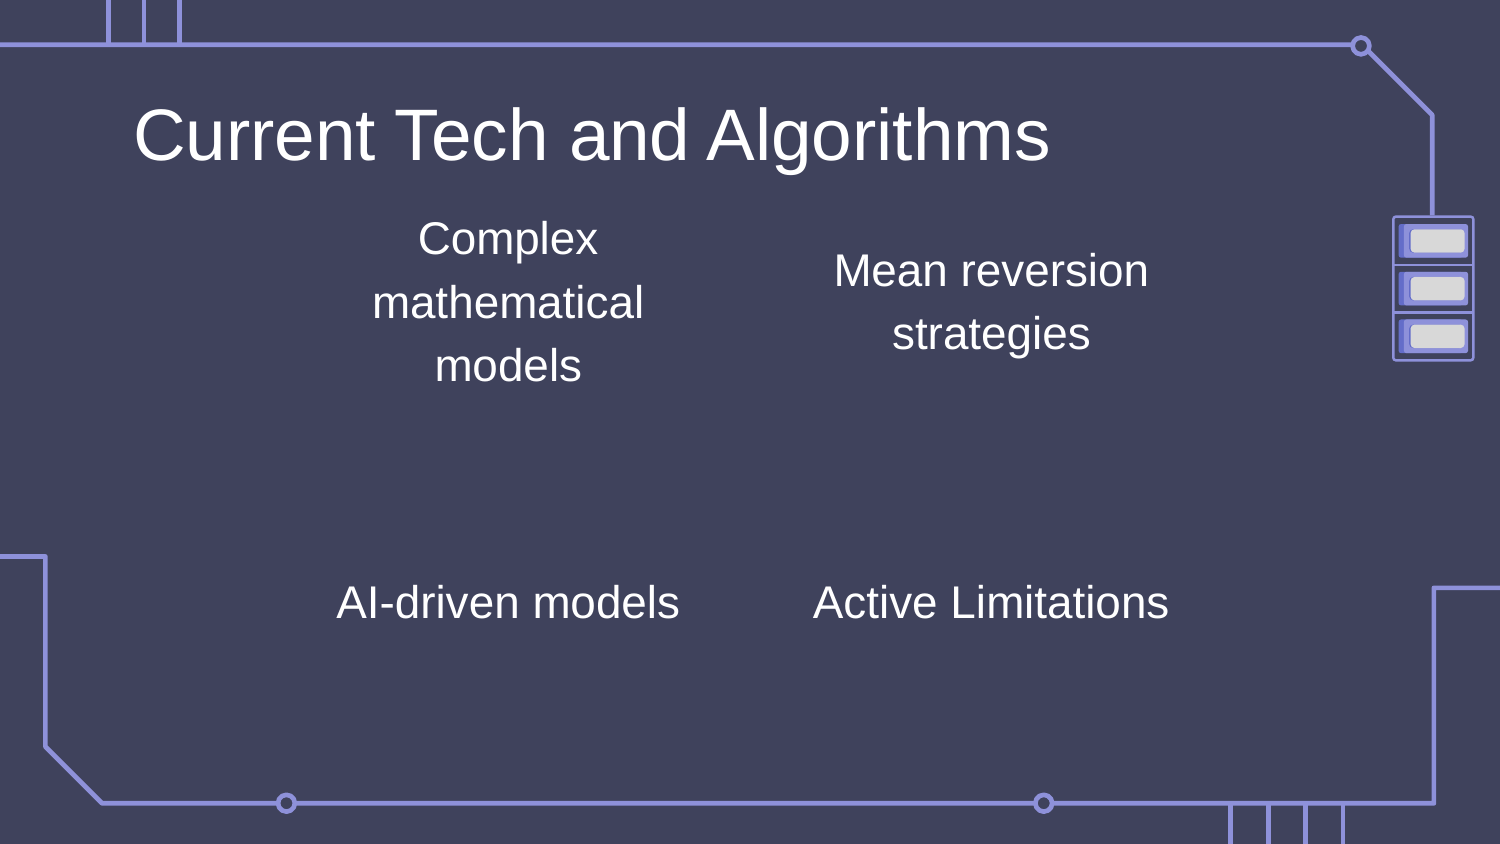

# Current Tech and Algorithms
Complex mathematical models
Mean reversion strategies
AI-driven models
Active Limitations